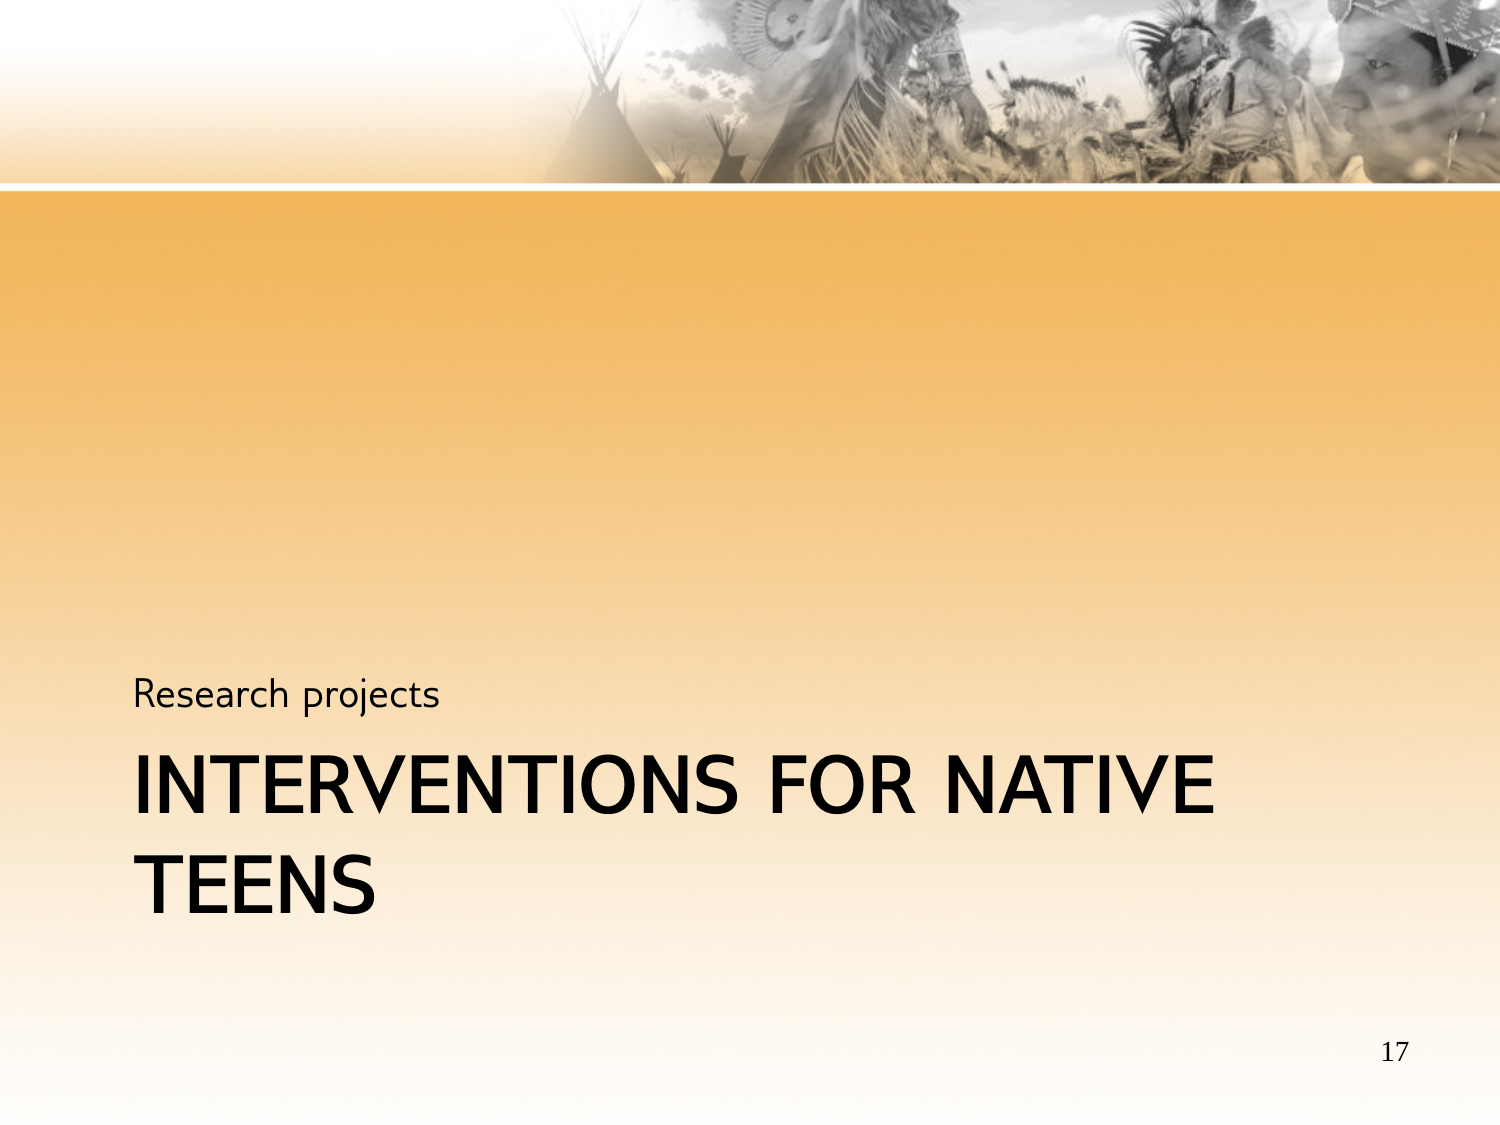

Research projects
# Interventions for native teens
17